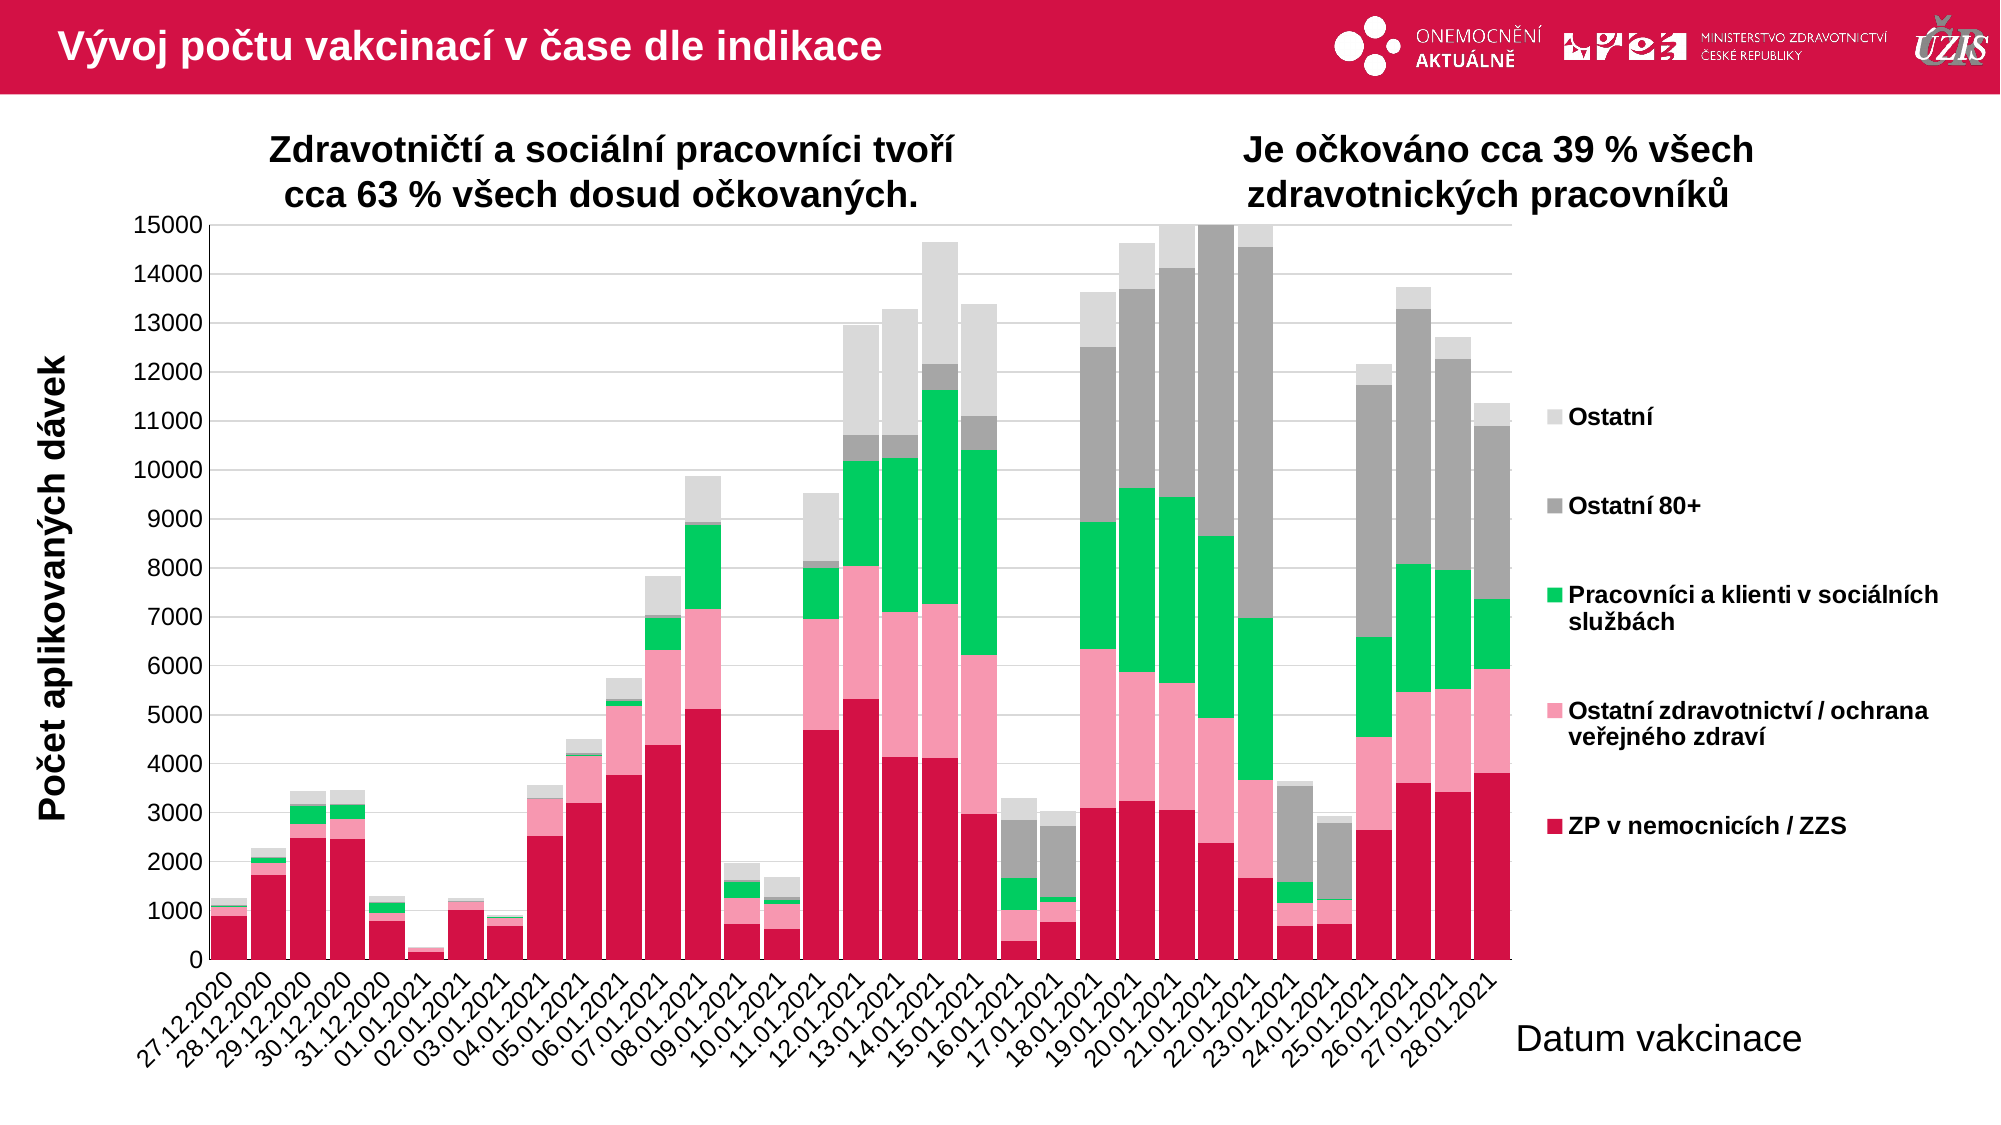

# Vývoj počtu vakcinací v čase dle indikace
Je očkováno cca 39 % všech zdravotnických pracovníků
Zdravotničtí a sociální pracovníci tvoří cca 63 % všech dosud očkovaných.

### Chart

| Category | ZP v nemocnicích / ZZS | Ostatní zdravotnictví / ochrana veřejného zdraví | Pracovníci a klienti v sociálních službách | Ostatní 80+ | Ostatní |
|---|---|---|---|---|---|
| 27.12.2020 | 884.0 | 196.0 | 14.0 | 14.0 | 146.0 |
| 28.12.2020 | 1730.0 | 249.0 | 92.0 | 30.0 | 181.0 |
| 29.12.2020 | 2489.0 | 285.0 | 372.0 | 36.0 | 253.0 |
| 30.12.2020 | 2464.0 | 402.0 | 301.0 | 17.0 | 271.0 |
| 31.12.2020 | 785.0 | 166.0 | 215.0 | 19.0 | 115.0 |
| 01.01.2021 | 166.0 | 81.0 | 4.0 | 1.0 | 9.0 |
| 02.01.2021 | 1011.0 | 177.0 | 0.0 | 5.0 | 60.0 |
| 03.01.2021 | 691.0 | 178.0 | 2.0 | 0.0 | 39.0 |
| 04.01.2021 | 2523.0 | 761.0 | 6.0 | 19.0 | 246.0 |
| 05.01.2021 | 3190.0 | 973.0 | 24.0 | 31.0 | 281.0 |
| 06.01.2021 | 3764.0 | 1407.0 | 104.0 | 38.0 | 427.0 |
| 07.01.2021 | 4383.0 | 1944.0 | 656.0 | 62.0 | 781.0 |
| 08.01.2021 | 5122.0 | 2034.0 | 1713.0 | 74.0 | 928.0 |
| 09.01.2021 | 730.0 | 530.0 | 329.0 | 41.0 | 343.0 |
| 10.01.2021 | 617.0 | 510.0 | 90.0 | 65.0 | 409.0 |
| 11.01.2021 | 4681.0 | 2268.0 | 1042.0 | 140.0 | 1390.0 |
| 12.01.2021 | 5323.0 | 2721.0 | 2130.0 | 543.0 | 2246.0 |
| 13.01.2021 | 4136.0 | 2958.0 | 3150.0 | 457.0 | 2583.0 |
| 14.01.2021 | 4121.0 | 3149.0 | 4358.0 | 522.0 | 2497.0 |
| 15.01.2021 | 2969.0 | 3260.0 | 4173.0 | 694.0 | 2293.0 |
| 16.01.2021 | 374.0 | 641.0 | 659.0 | 1174.0 | 446.0 |
| 17.01.2021 | 770.0 | 406.0 | 97.0 | 1458.0 | 306.0 |
| 18.01.2021 | 3090.0 | 3244.0 | 2609.0 | 3573.0 | 1107.0 |
| 19.01.2021 | 3238.0 | 2628.0 | 3772.0 | 4045.0 | 942.0 |
| 20.01.2021 | 3060.0 | 2585.0 | 3791.0 | 4680.0 | 1011.0 |
| 21.01.2021 | 2391.0 | 2538.0 | 3722.0 | 6728.0 | 980.0 |
| 22.01.2021 | 1667.0 | 2007.0 | 3294.0 | 7575.0 | 711.0 |
| 23.01.2021 | 696.0 | 451.0 | 429.0 | 1973.0 | 91.0 |
| 24.01.2021 | 733.0 | 509.0 | 4.0 | 1542.0 | 140.0 |
| 25.01.2021 | 2655.0 | 1888.0 | 2047.0 | 5147.0 | 413.0 |
| 26.01.2021 | 3614.0 | 1845.0 | 2621.0 | 5213.0 | 448.0 |
| 27.01.2021 | 3423.0 | 2110.0 | 2427.0 | 4304.0 | 439.0 |
| 28.01.2021 | 3805.0 | 2127.0 | 1423.0 | 3542.0 | 477.0 |
Počet aplikovaných dávek
Datum vakcinace